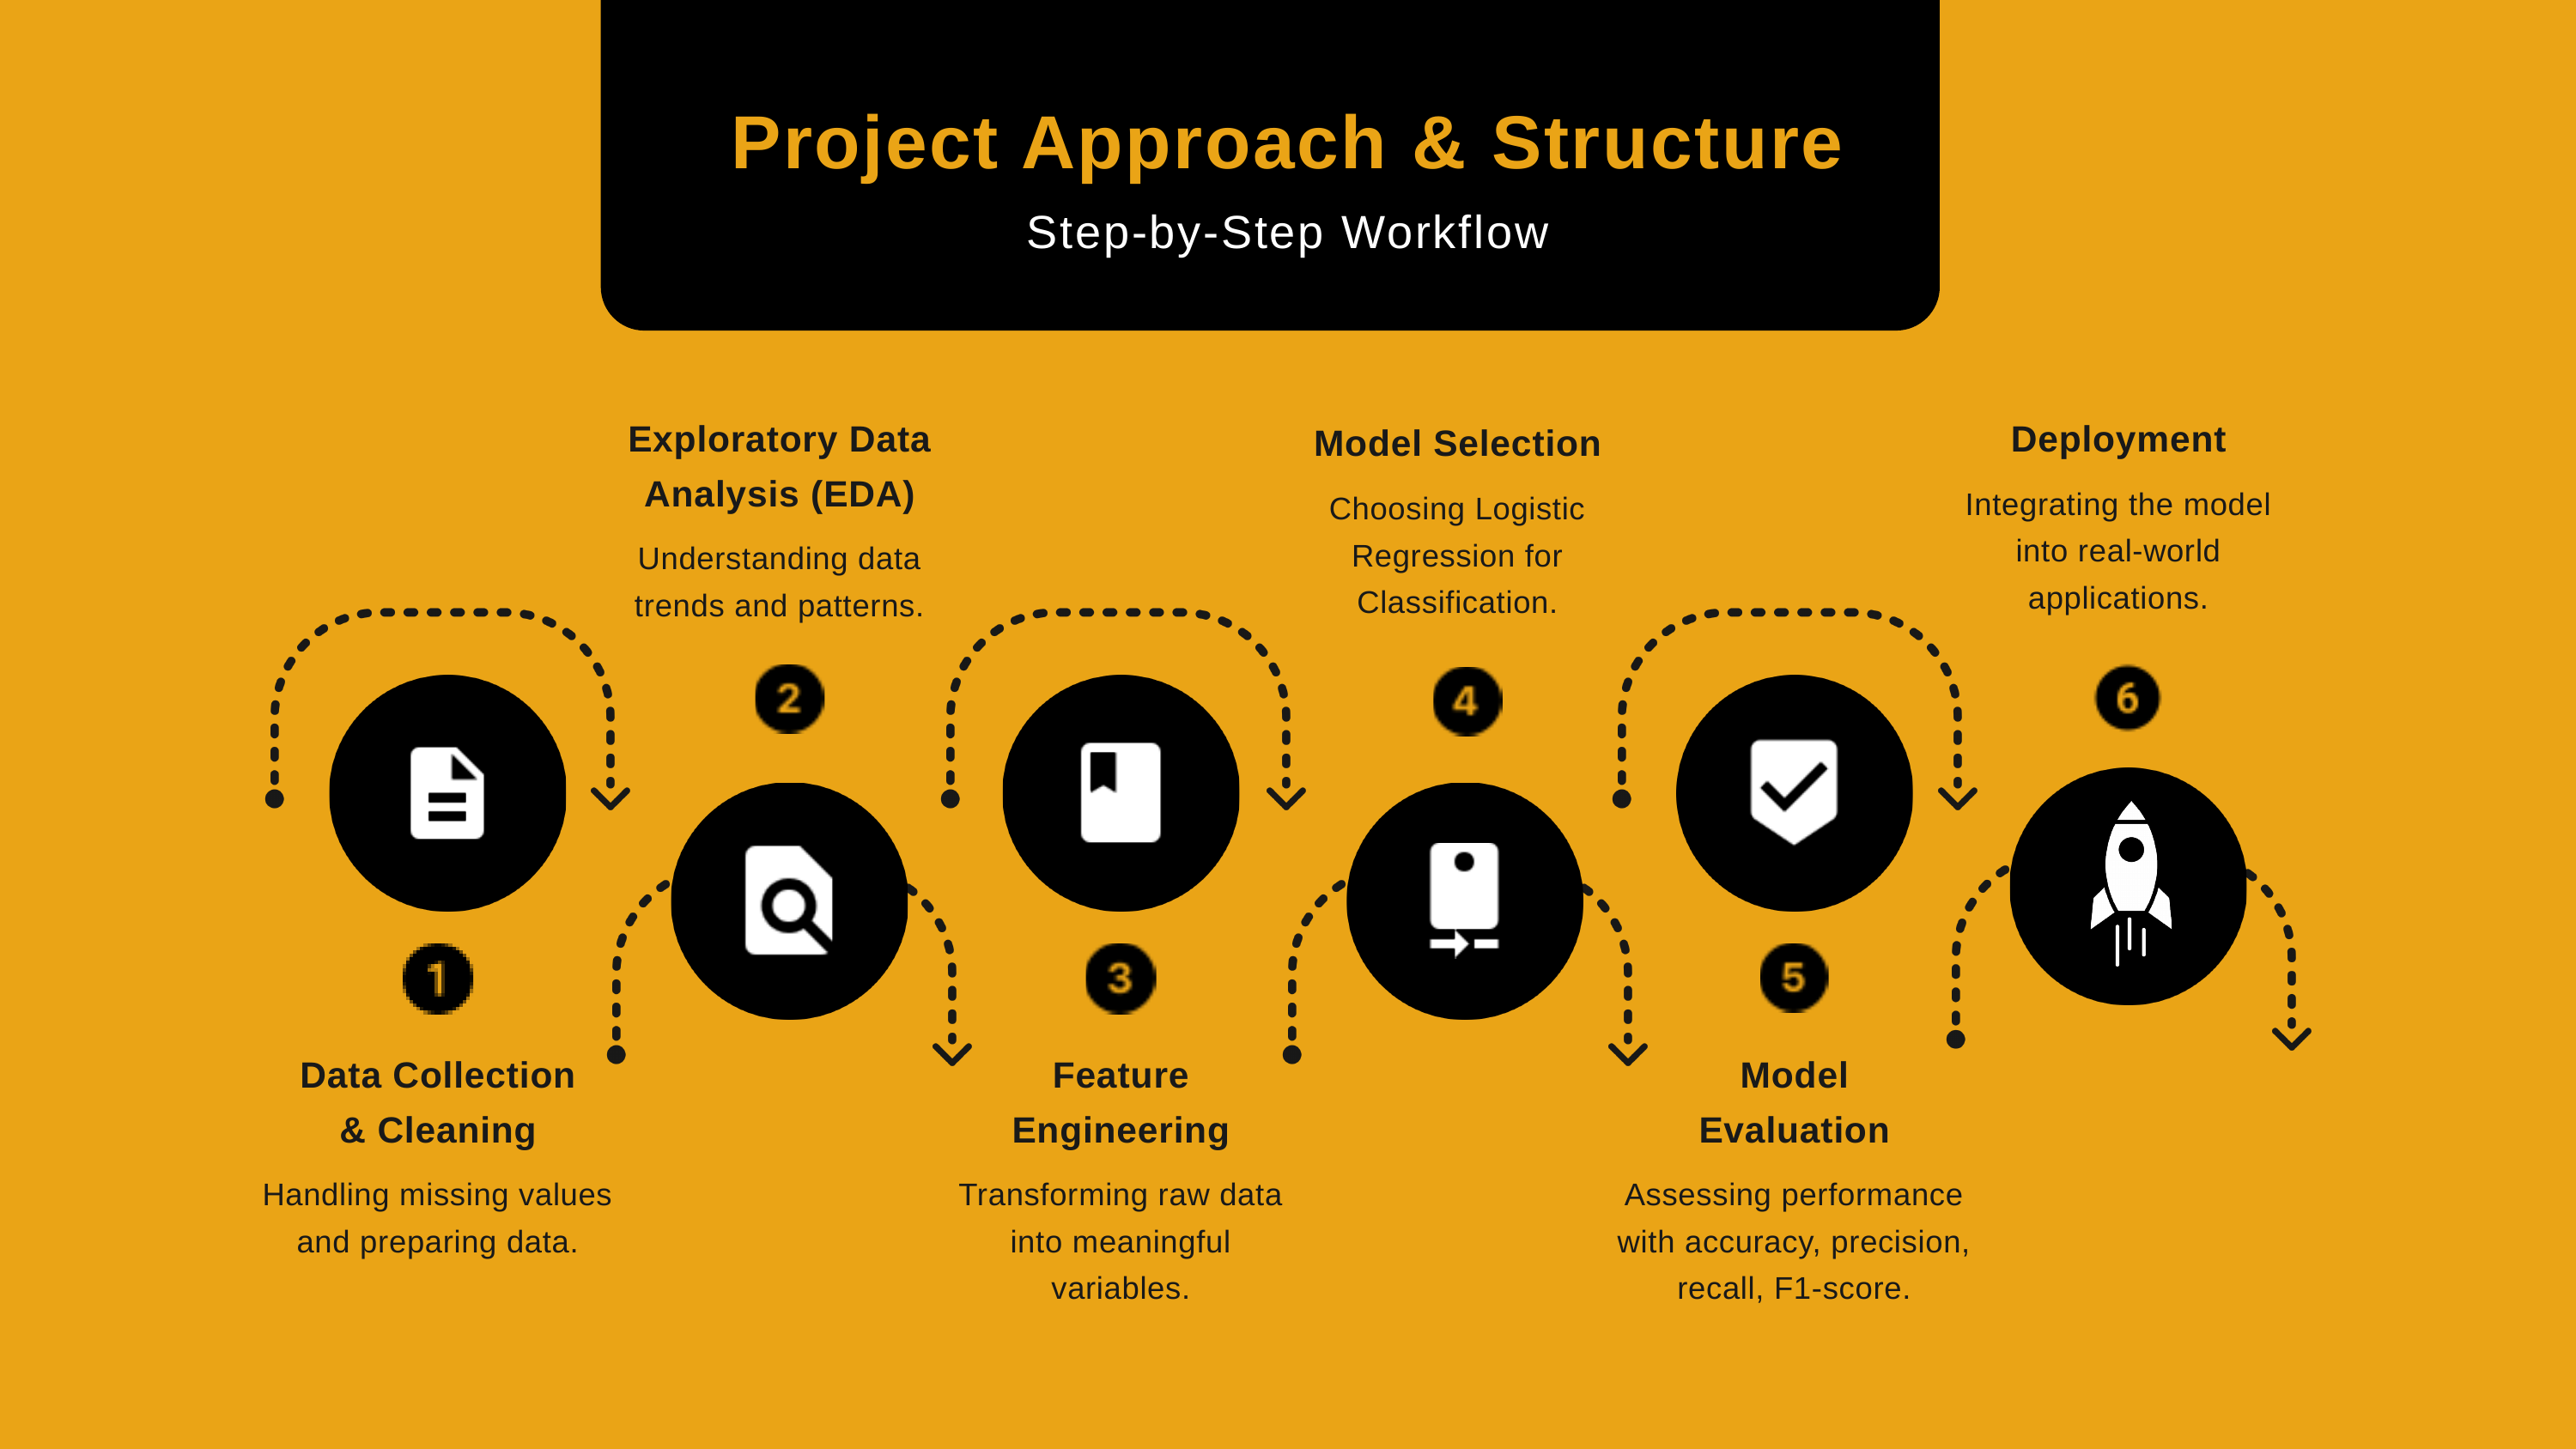

Project Approach & Structure
Step-by-Step Workflow
Exploratory Data Analysis (EDA)
Understanding data trends and patterns.

Deployment
Integrating the model into real-world applications.

Model Selection
Choosing Logistic Regression for Classification.

Data Collection
& Cleaning
Handling missing values and preparing data.

Feature Engineering
Transforming raw data into meaningful variables.

Model
Evaluation
Assessing performance with accuracy, precision, recall, F1-score.